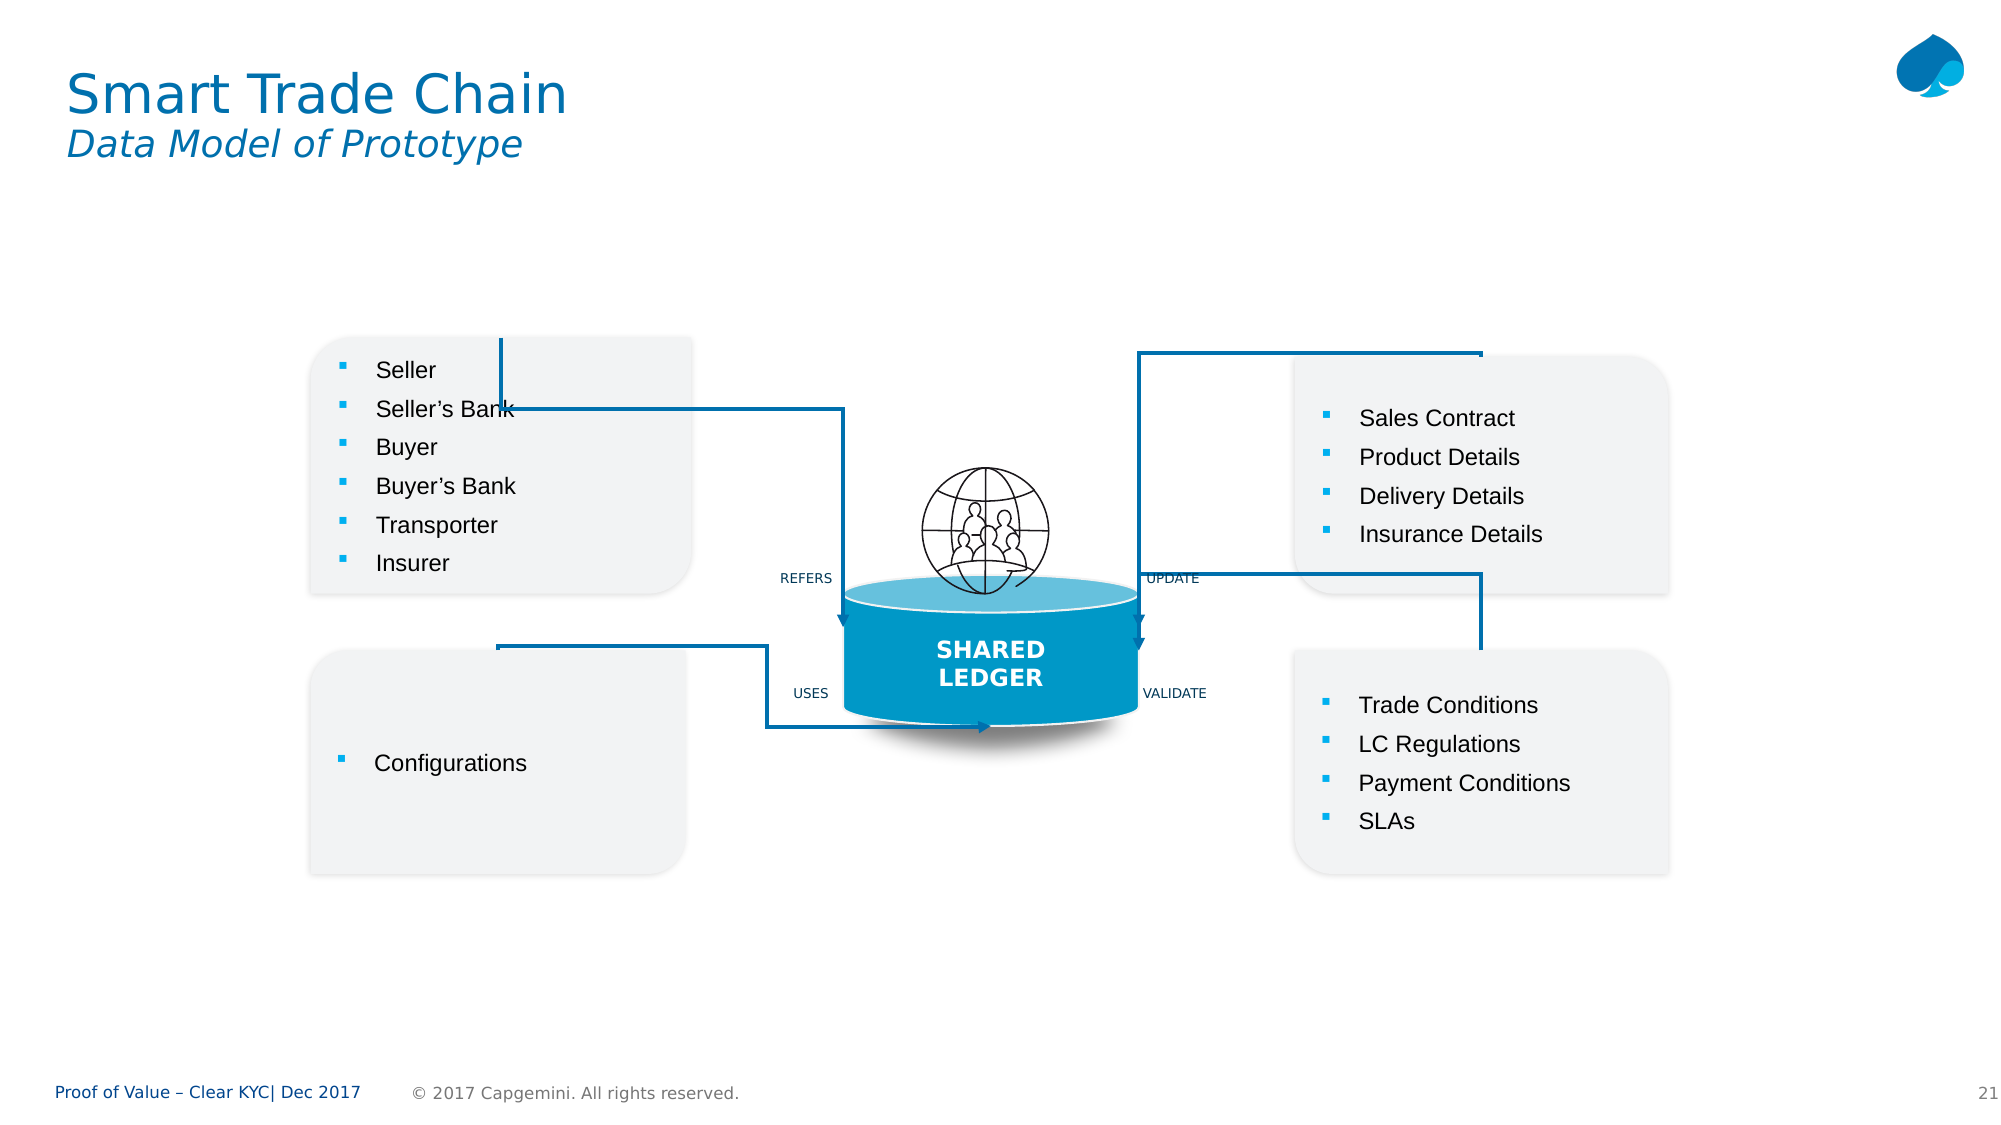

# Smart Trade Chain Data Model of Prototype
Seller
Seller’s Bank
Buyer
Buyer’s Bank
Transporter
Insurer
Sales Contract
Product Details
Delivery Details
Insurance Details

REFERS
UPDATE

SHARED LEDGER
Configurations
Trade Conditions
LC Regulations
Payment Conditions
SLAs

USES
VALIDATE